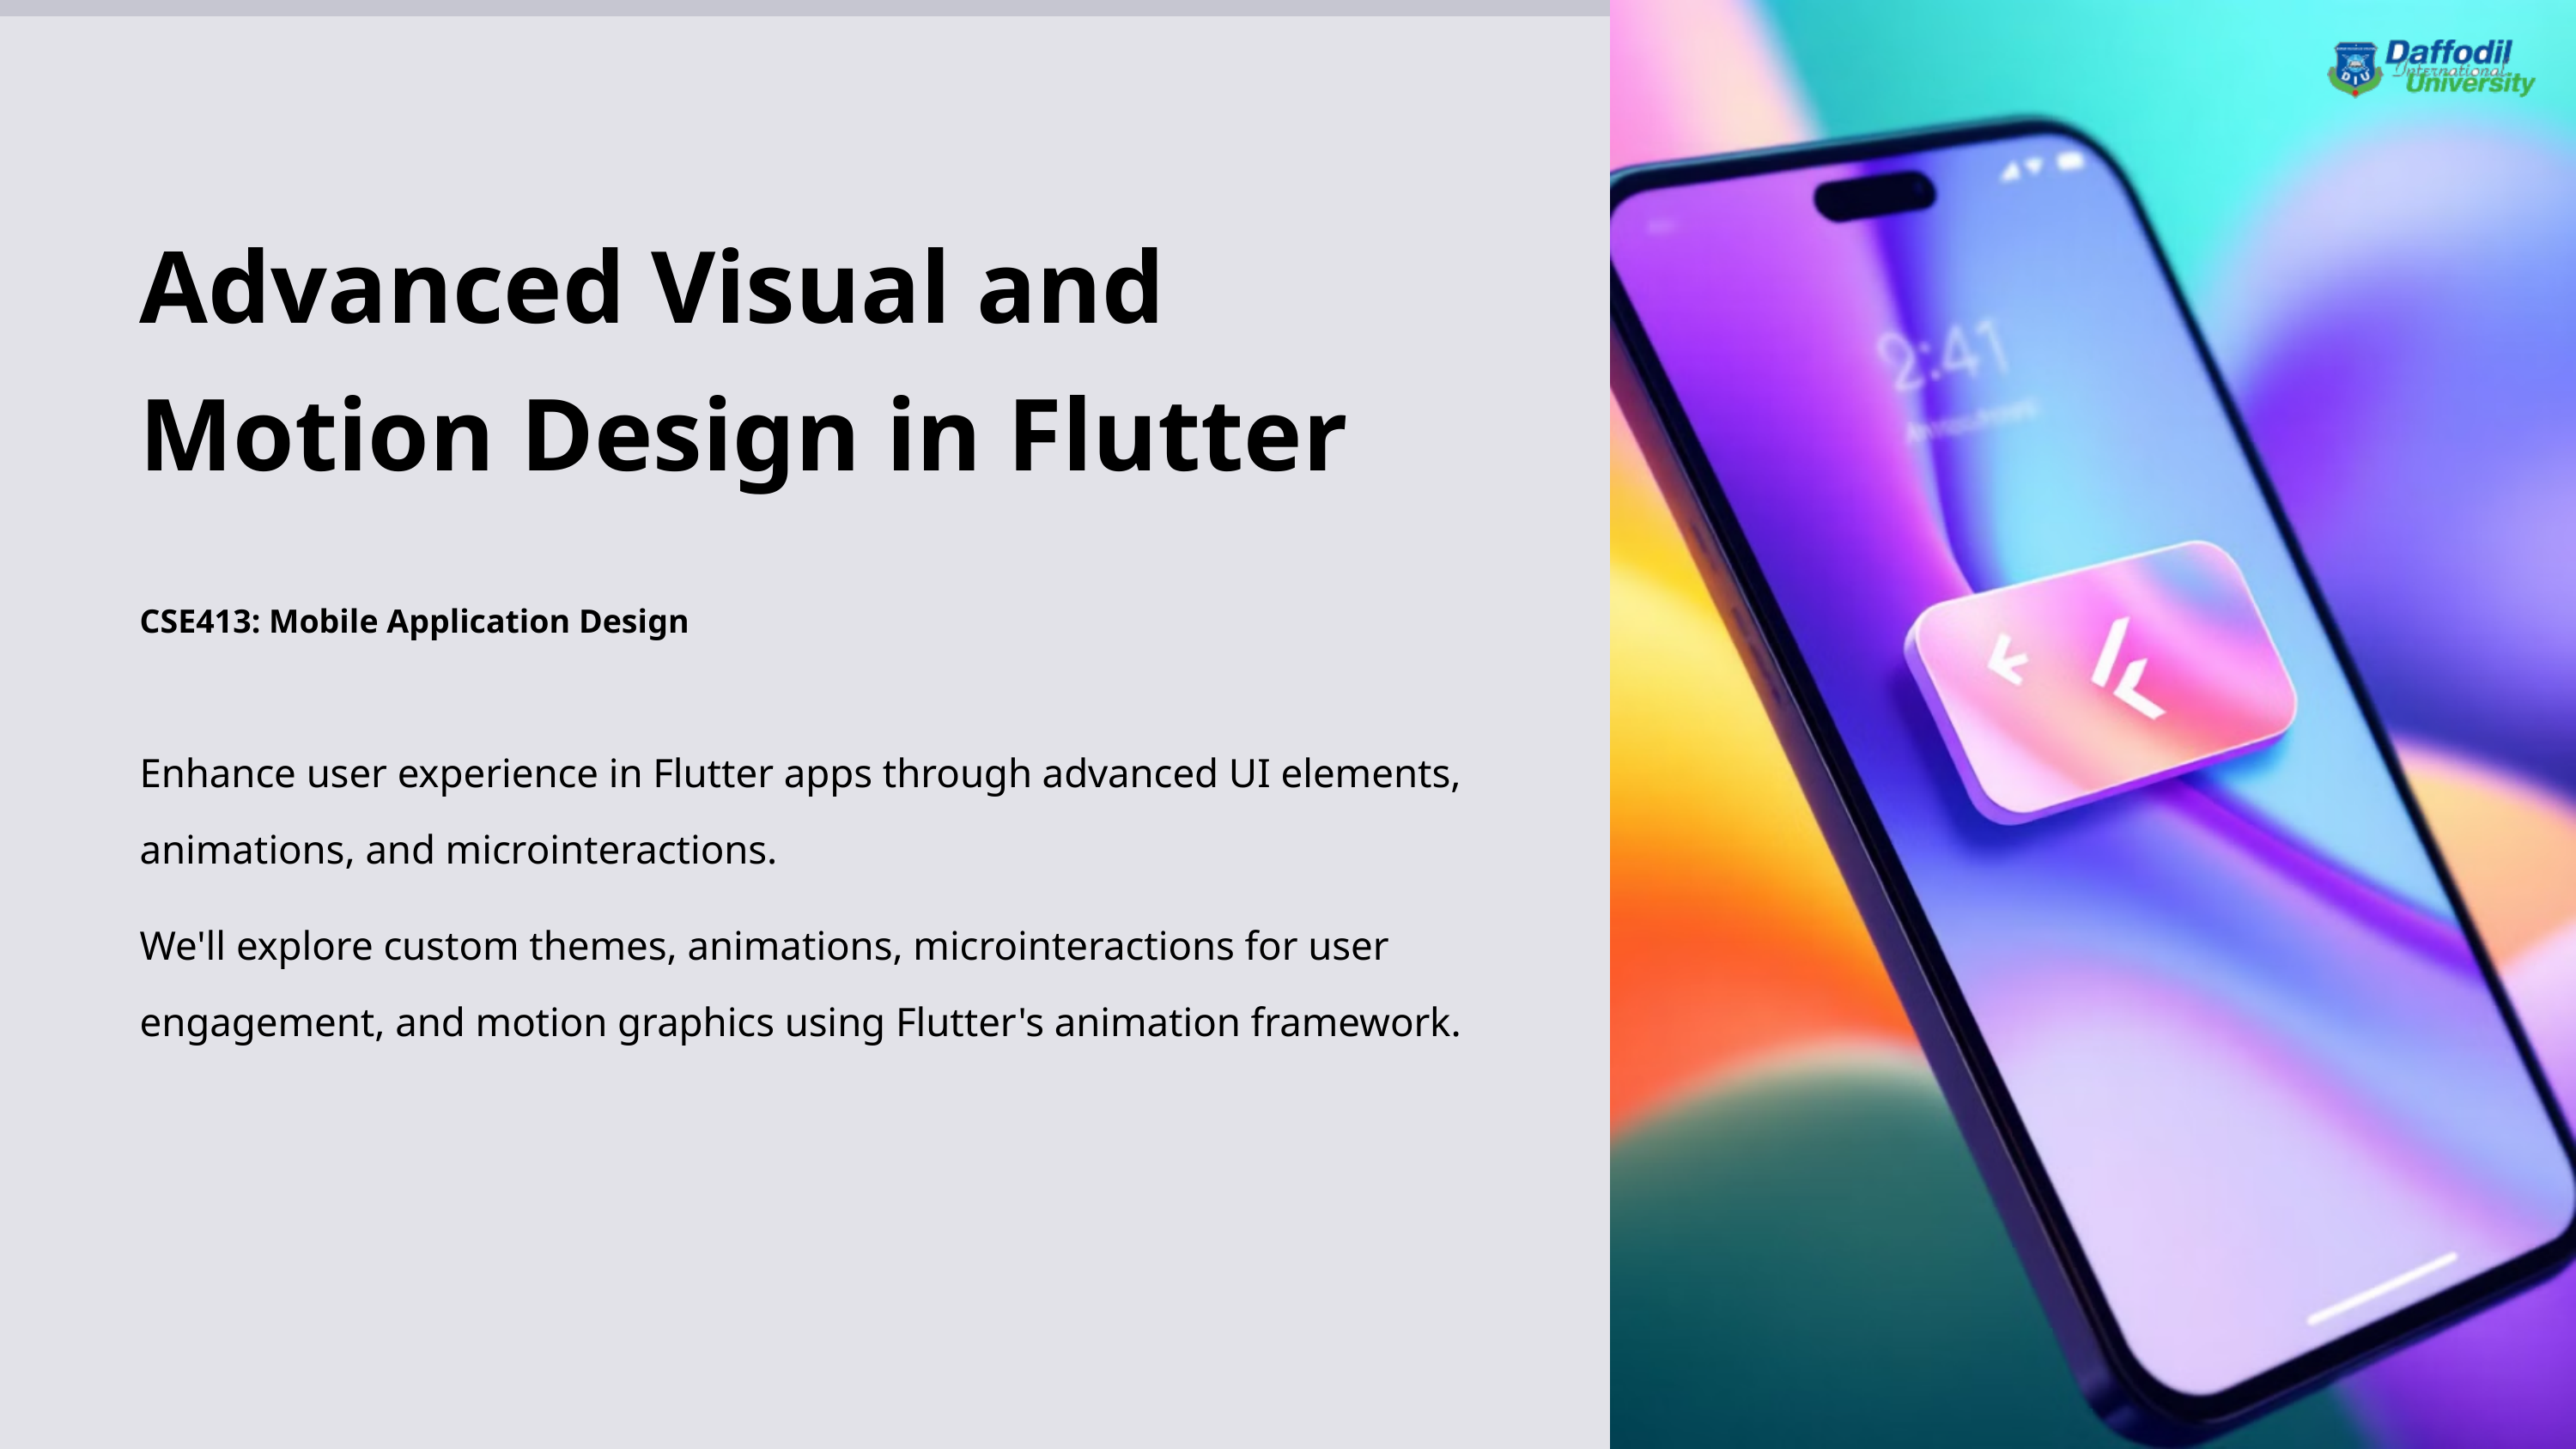

Advanced Visual and Motion Design in Flutter
CSE413: Mobile Application Design

Enhance user experience in Flutter apps through advanced UI elements, animations, and microinteractions.

We'll explore custom themes, animations, microinteractions for user engagement, and motion graphics using Flutter's animation framework.